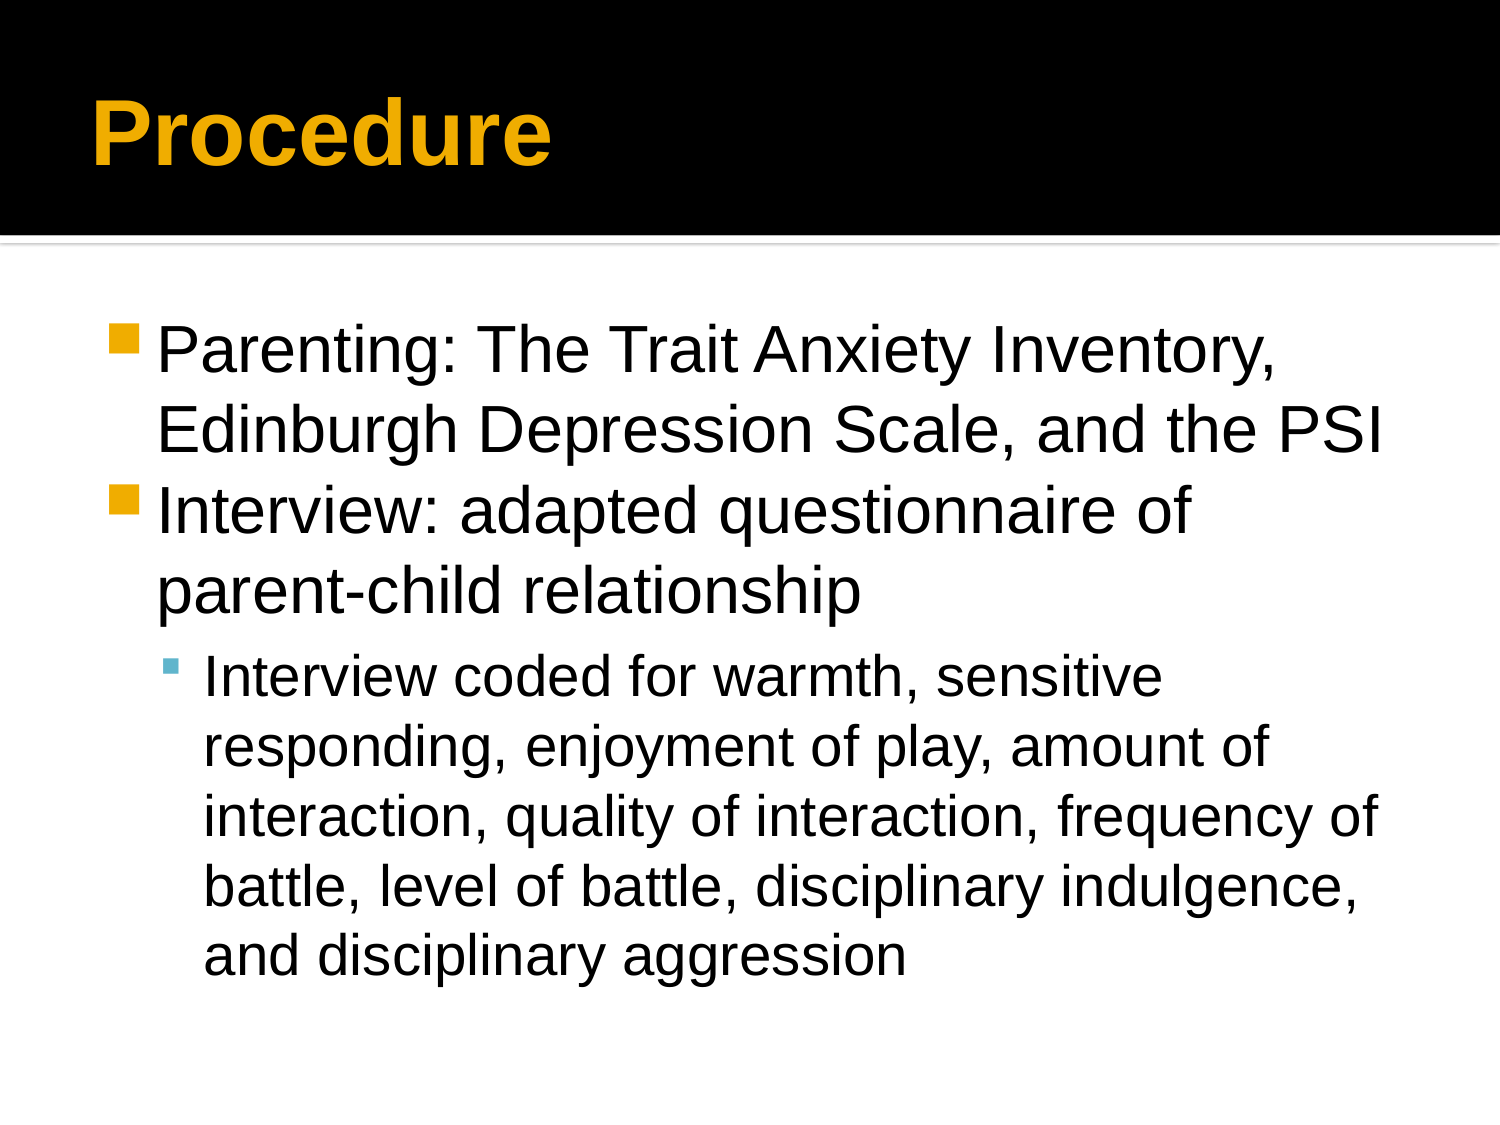

# Procedure
Parenting: The Trait Anxiety Inventory, Edinburgh Depression Scale, and the PSI
Interview: adapted questionnaire of parent-child relationship
Interview coded for warmth, sensitive responding, enjoyment of play, amount of interaction, quality of interaction, frequency of battle, level of battle, disciplinary indulgence, and disciplinary aggression